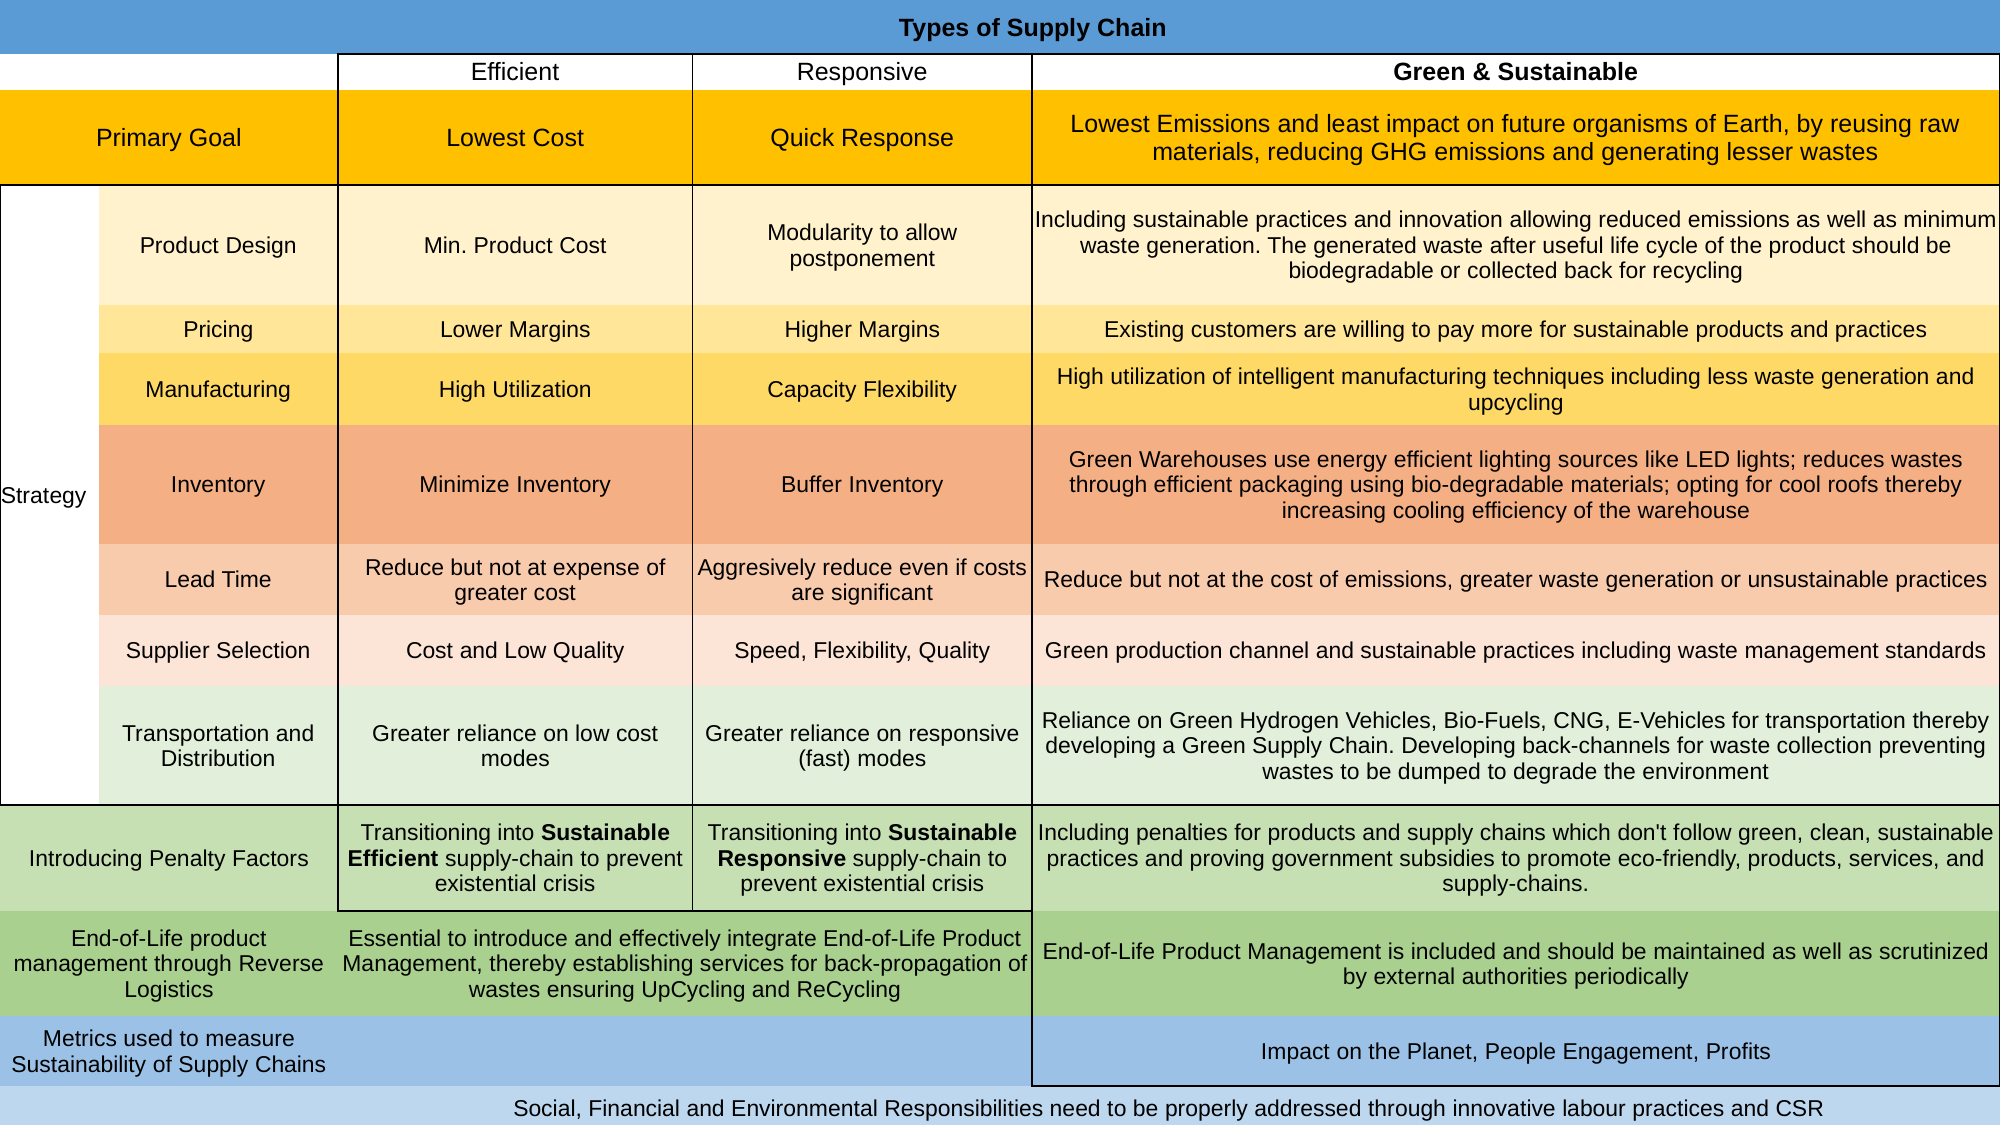

|  |  |  | Types of Supply Chain |  |  |  |
| --- | --- | --- | --- | --- | --- | --- |
|  |  |  | Efficient | Responsive | Responsive | Green & Sustainable |
| Primary Goal |  |  | Lowest Cost | Quick Response | Quick Response | Lowest Emissions and least impact on future organisms of Earth, by reusing raw materials, reducing GHG emissions and generating lesser wastes |
| Strategy | Product Design | Product Design | Min. Product Cost | Modularity to allow postponement | Modularity to allow postponement | Including sustainable practices and innovation allowing reduced emissions as well as minimum waste generation. The generated waste after useful life cycle of the product should be biodegradable or collected back for recycling |
|  | Pricing | Pricing | Lower Margins | Higher Margins | Higher Margins | Existing customers are willing to pay more for sustainable products and practices |
|  | Manufacturing | Manufacturing | High Utilization | Capacity Flexibility | Capacity Flexibility | High utilization of intelligent manufacturing techniques including less waste generation and upcycling |
|  | Inventory | Inventory | Minimize Inventory | Buffer Inventory | Buffer Inventory | Green Warehouses use energy efficient lighting sources like LED lights; reduces wastes through efficient packaging using bio-degradable materials; opting for cool roofs thereby increasing cooling efficiency of the warehouse |
|  | Lead Time | Lead Time | Reduce but not at expense of greater cost | Aggresively reduce even if costs are significant | Aggresively reduce even if costs are significant | Reduce but not at the cost of emissions, greater waste generation or unsustainable practices |
|  | Supplier Selection | Supplier Selection | Cost and Low Quality | Speed, Flexibility, Quality | Speed, Flexibility, Quality | Green production channel and sustainable practices including waste management standards |
|  | Transportation and Distribution | Transportation and Distibution | Greater reliance on low cost modes | Greater reliance on responsive (fast) modes | Greater reliance on responsive (fast) modes | Reliance on Green Hydrogen Vehicles, Bio-Fuels, CNG, E-Vehicles for transportation thereby developing a Green Supply Chain. Developing back-channels for waste collection preventing wastes to be dumped to degrade the environment |
| Introducing Penalty Factors |  |  | Transitioning into Sustainable Efficient supply-chain to prevent existential crisis | Transitioning into Sustainable Responsive supply-chain to prevent existential crisis | Transitioning into Sustainable Responsive supply-chain to prevent existensial crisis | Including penalties for products and supply chains which don't follow green, clean, sustainable practices and proving government subsidies to promote eco-friendly, products, services, and supply-chains. |
| End-of-Life product management through Reverse Logistics |  |  | Essential to introduce and effectively integrate End-of-Life Product Management, thereby establishing services for back-propagation of wastes ensuring UpCycling and ReCycling |  |  | End-of-Life Product Management is included and should be maintained as well as scrutinized by external authorities periodically |
| Metrics used to measure Sustainability of Supply Chains |  |  |  |  |  | Impact on the Planet, People Engagement, Profits |
|  |  |  | Social, Financial and Environmental Responsibilities need to be properly addressed through innovative labour practices and CSR |  |  |  |